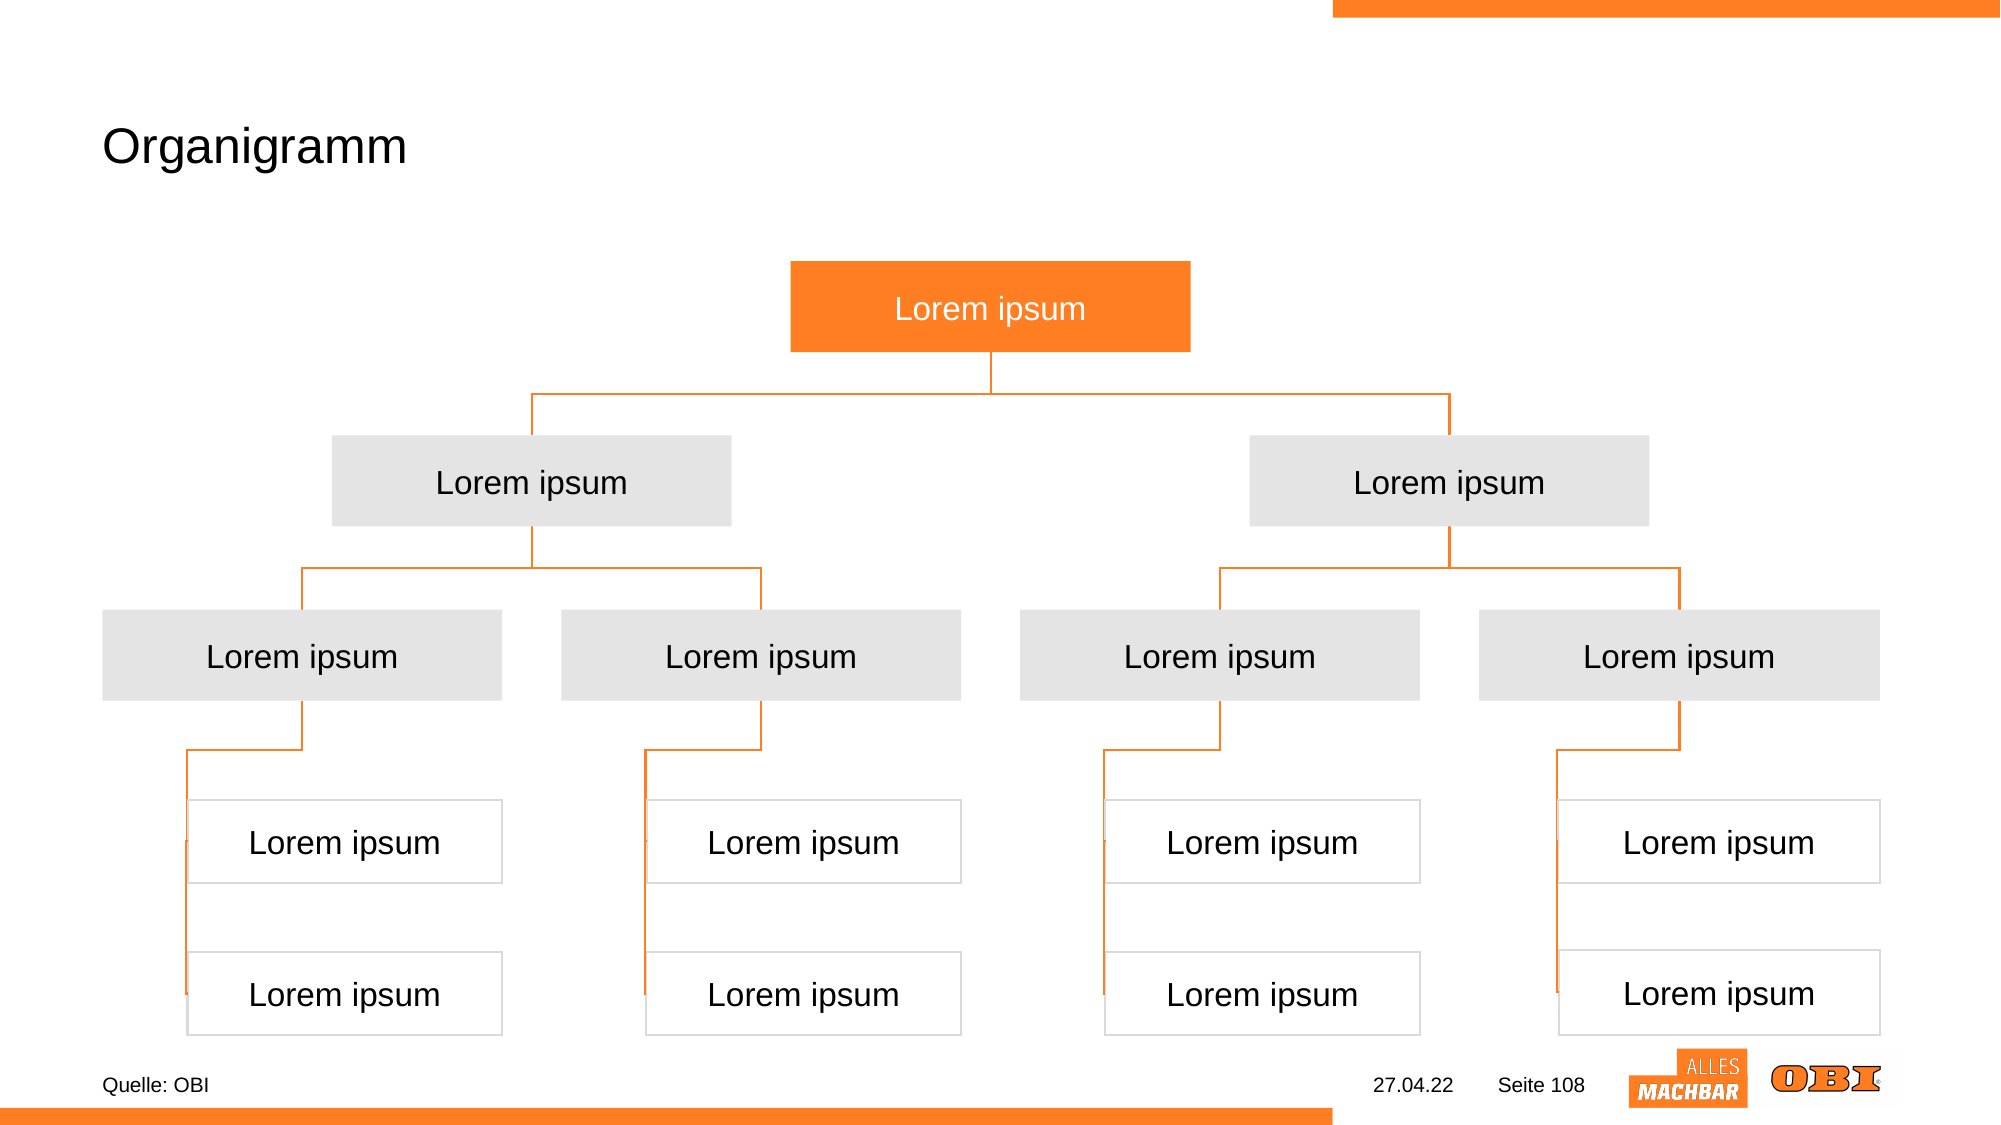

# Organigramm
Lorem ipsum
Lorem ipsum
Lorem ipsum
Lorem ipsum
Lorem ipsum
Lorem ipsum
Lorem ipsum
Lorem ipsum
Lorem ipsum
Lorem ipsum
Lorem ipsum
Lorem ipsum
Lorem ipsum
Lorem ipsum
Lorem ipsum
Quelle: OBI
27.04.22
Seite 108